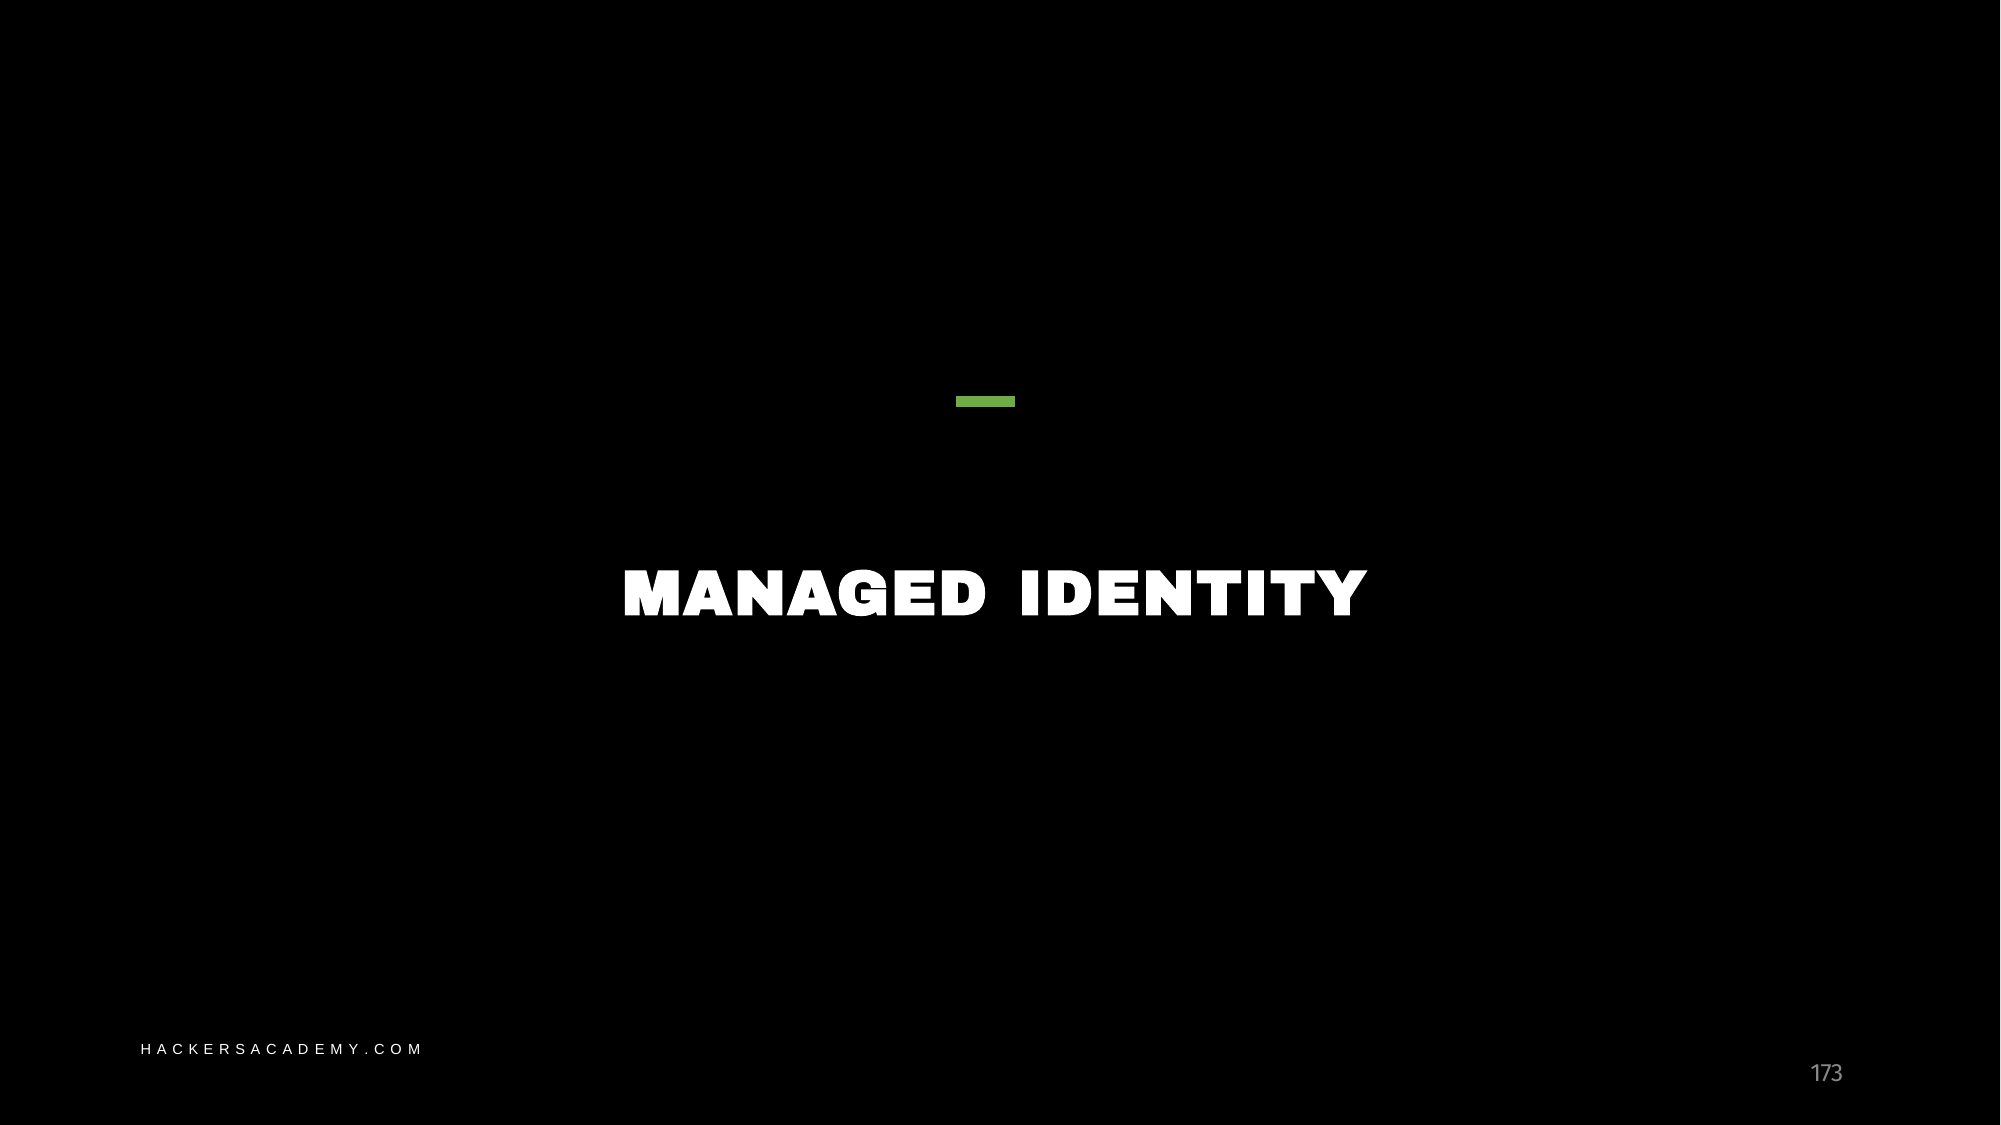

# MANAGED IDENTITY
H A C K E R S A C A D E M Y . C O M
173